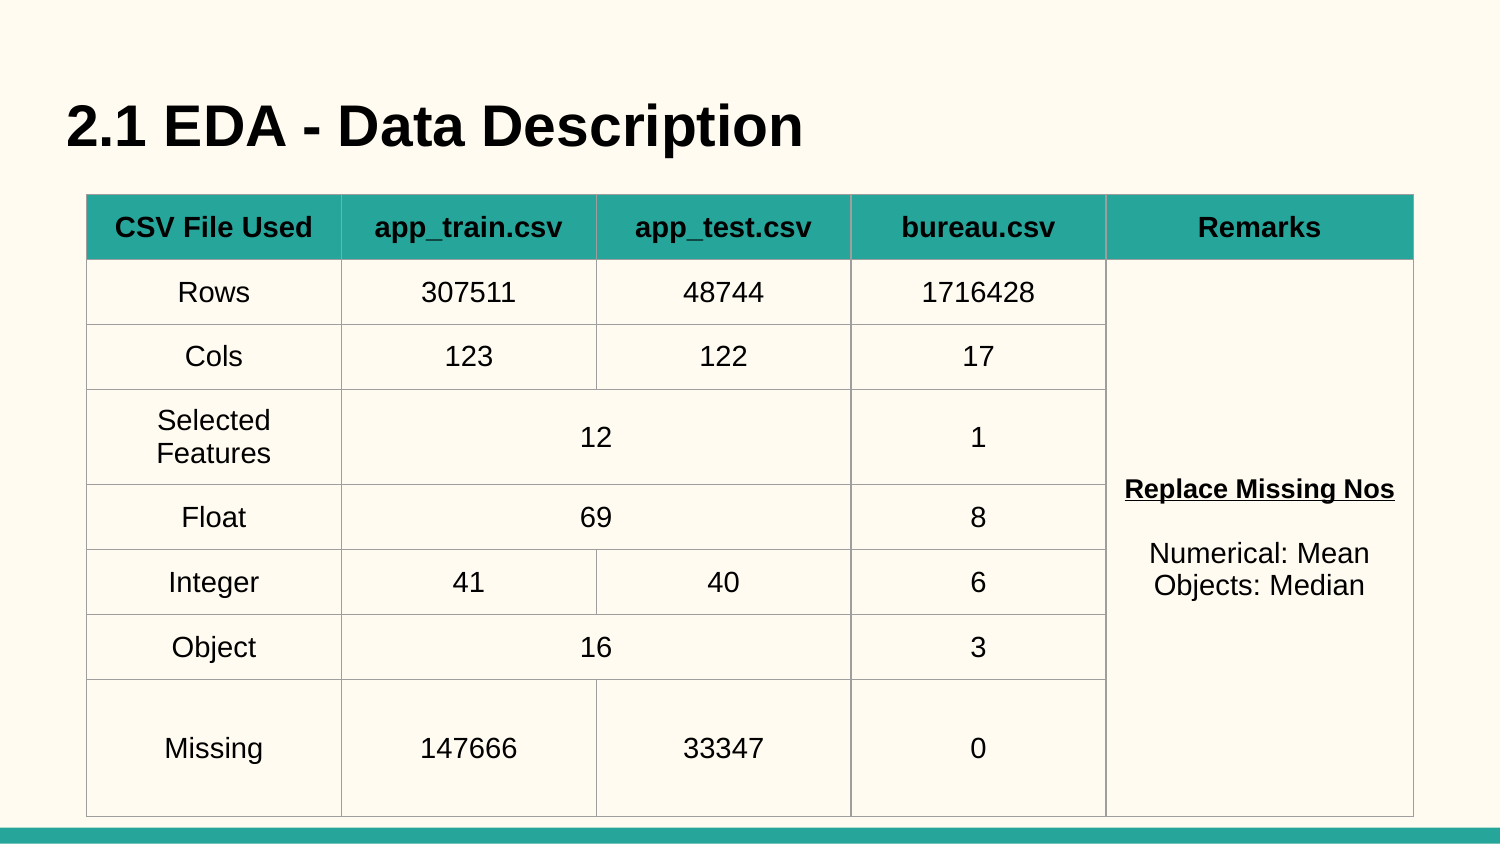

# 2.1 EDA - Data Description
| CSV File Used | app\_train.csv | app\_test.csv | bureau.csv | Remarks |
| --- | --- | --- | --- | --- |
| Rows | 307511 | 48744 | 1716428 | Replace Missing Nos Numerical: Mean Objects: Median |
| Cols | 123 | 122 | 17 |  |
| Selected Features | 12 |  | 1 |  |
| Float | 69 |  | 8 |  |
| Integer | 41 | 40 | 6 |  |
| Object | 16 |  | 3 |  |
| Missing | 147666 | 33347 | 0 |  |